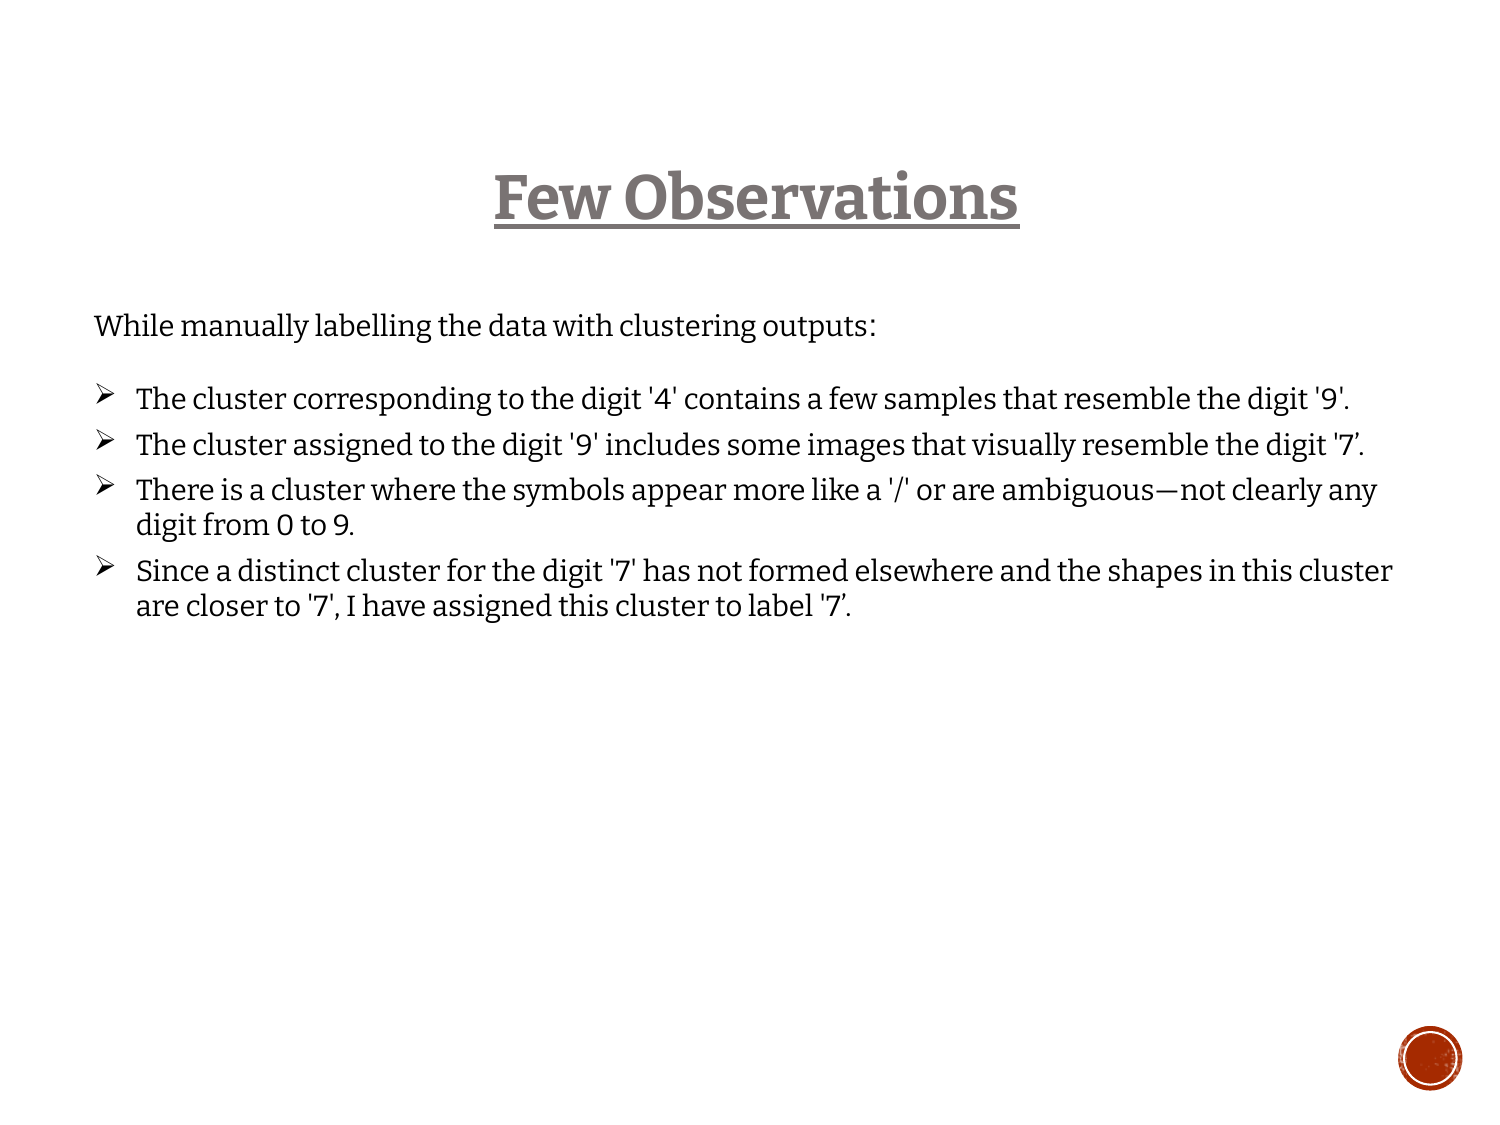

Few Observations
While manually labelling the data with clustering outputs:
The cluster corresponding to the digit '4' contains a few samples that resemble the digit '9'.
The cluster assigned to the digit '9' includes some images that visually resemble the digit '7’.
There is a cluster where the symbols appear more like a '/' or are ambiguous—not clearly any digit from 0 to 9.
Since a distinct cluster for the digit '7' has not formed elsewhere and the shapes in this cluster are closer to '7', I have assigned this cluster to label '7’.